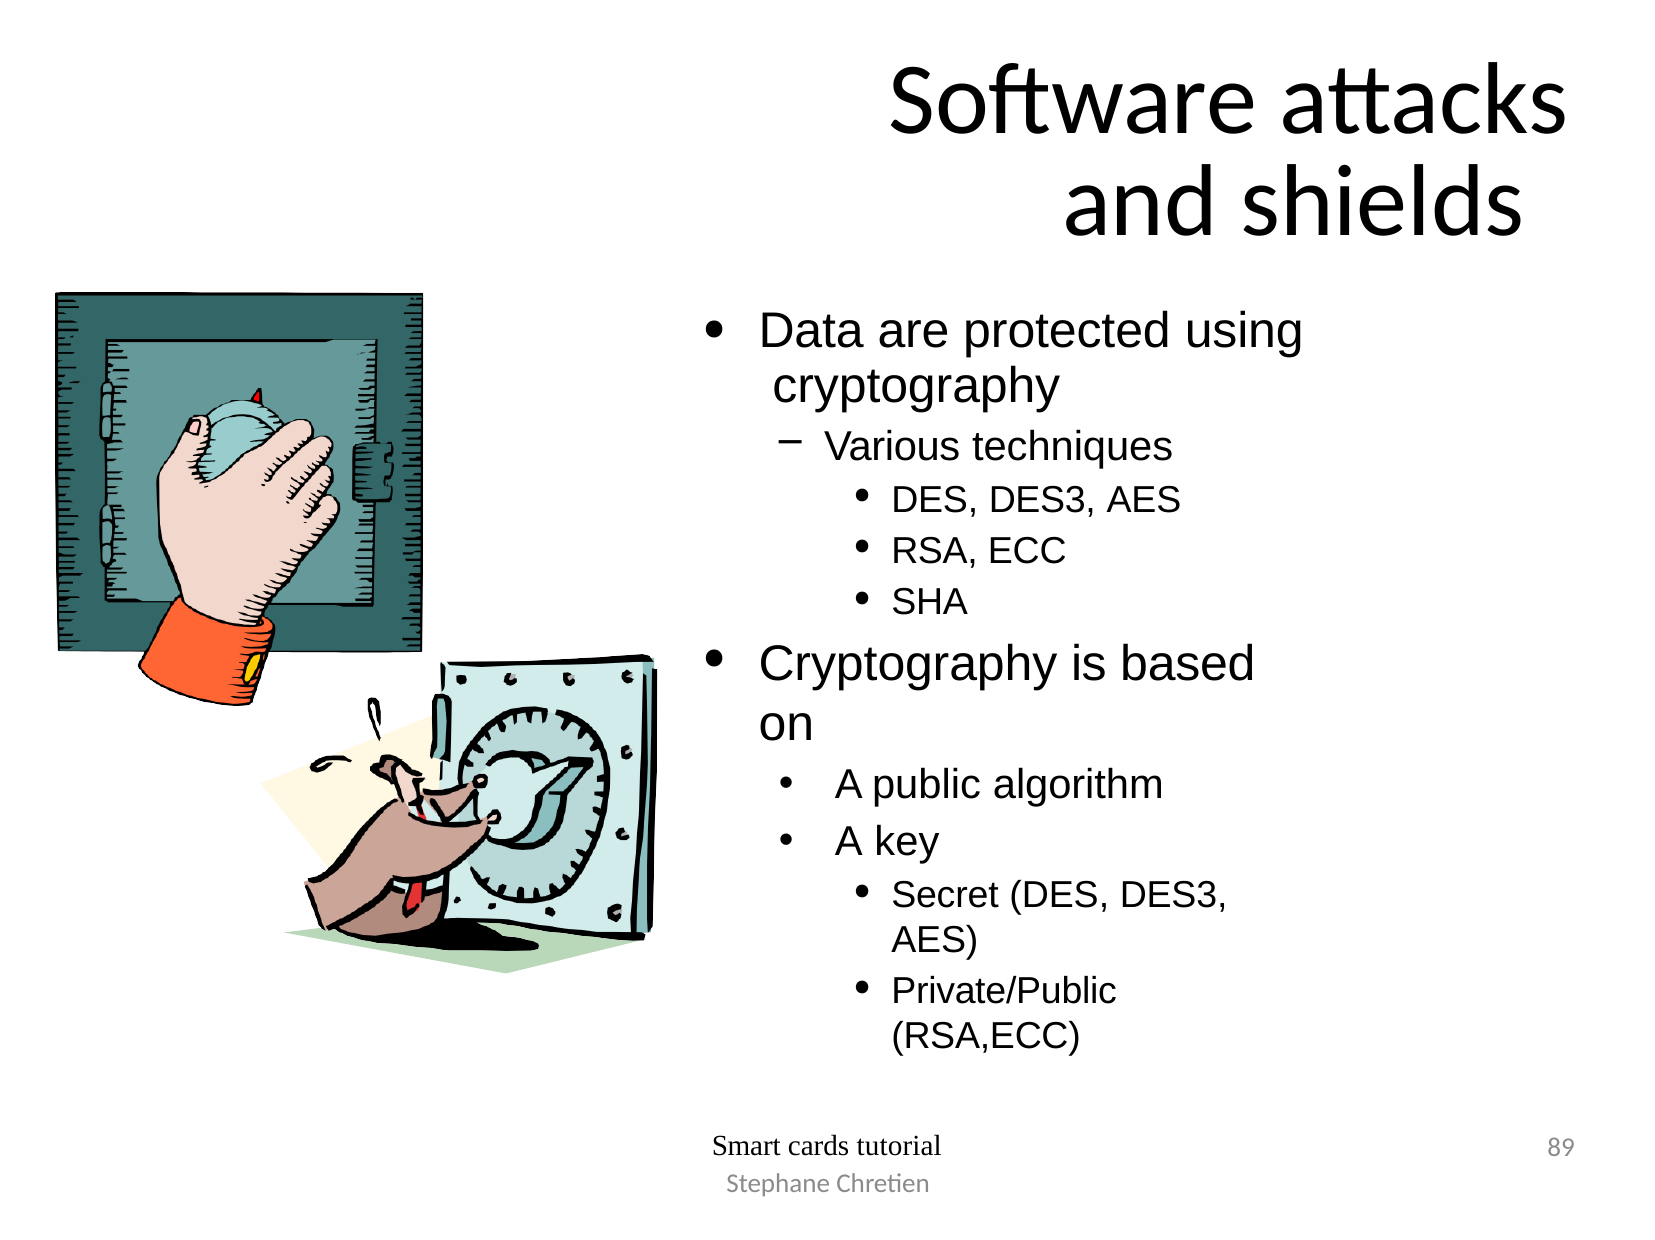

# Software attacks  and shields

•
Data are protected using  cryptography
Various techniques
DES, DES3, AES
RSA, ECC
SHA
Cryptography is based on
A public algorithm
A key
Secret (DES, DES3, AES)
Private/Public (RSA,ECC)

89
Smart cards tutorial
Stephane Chretien